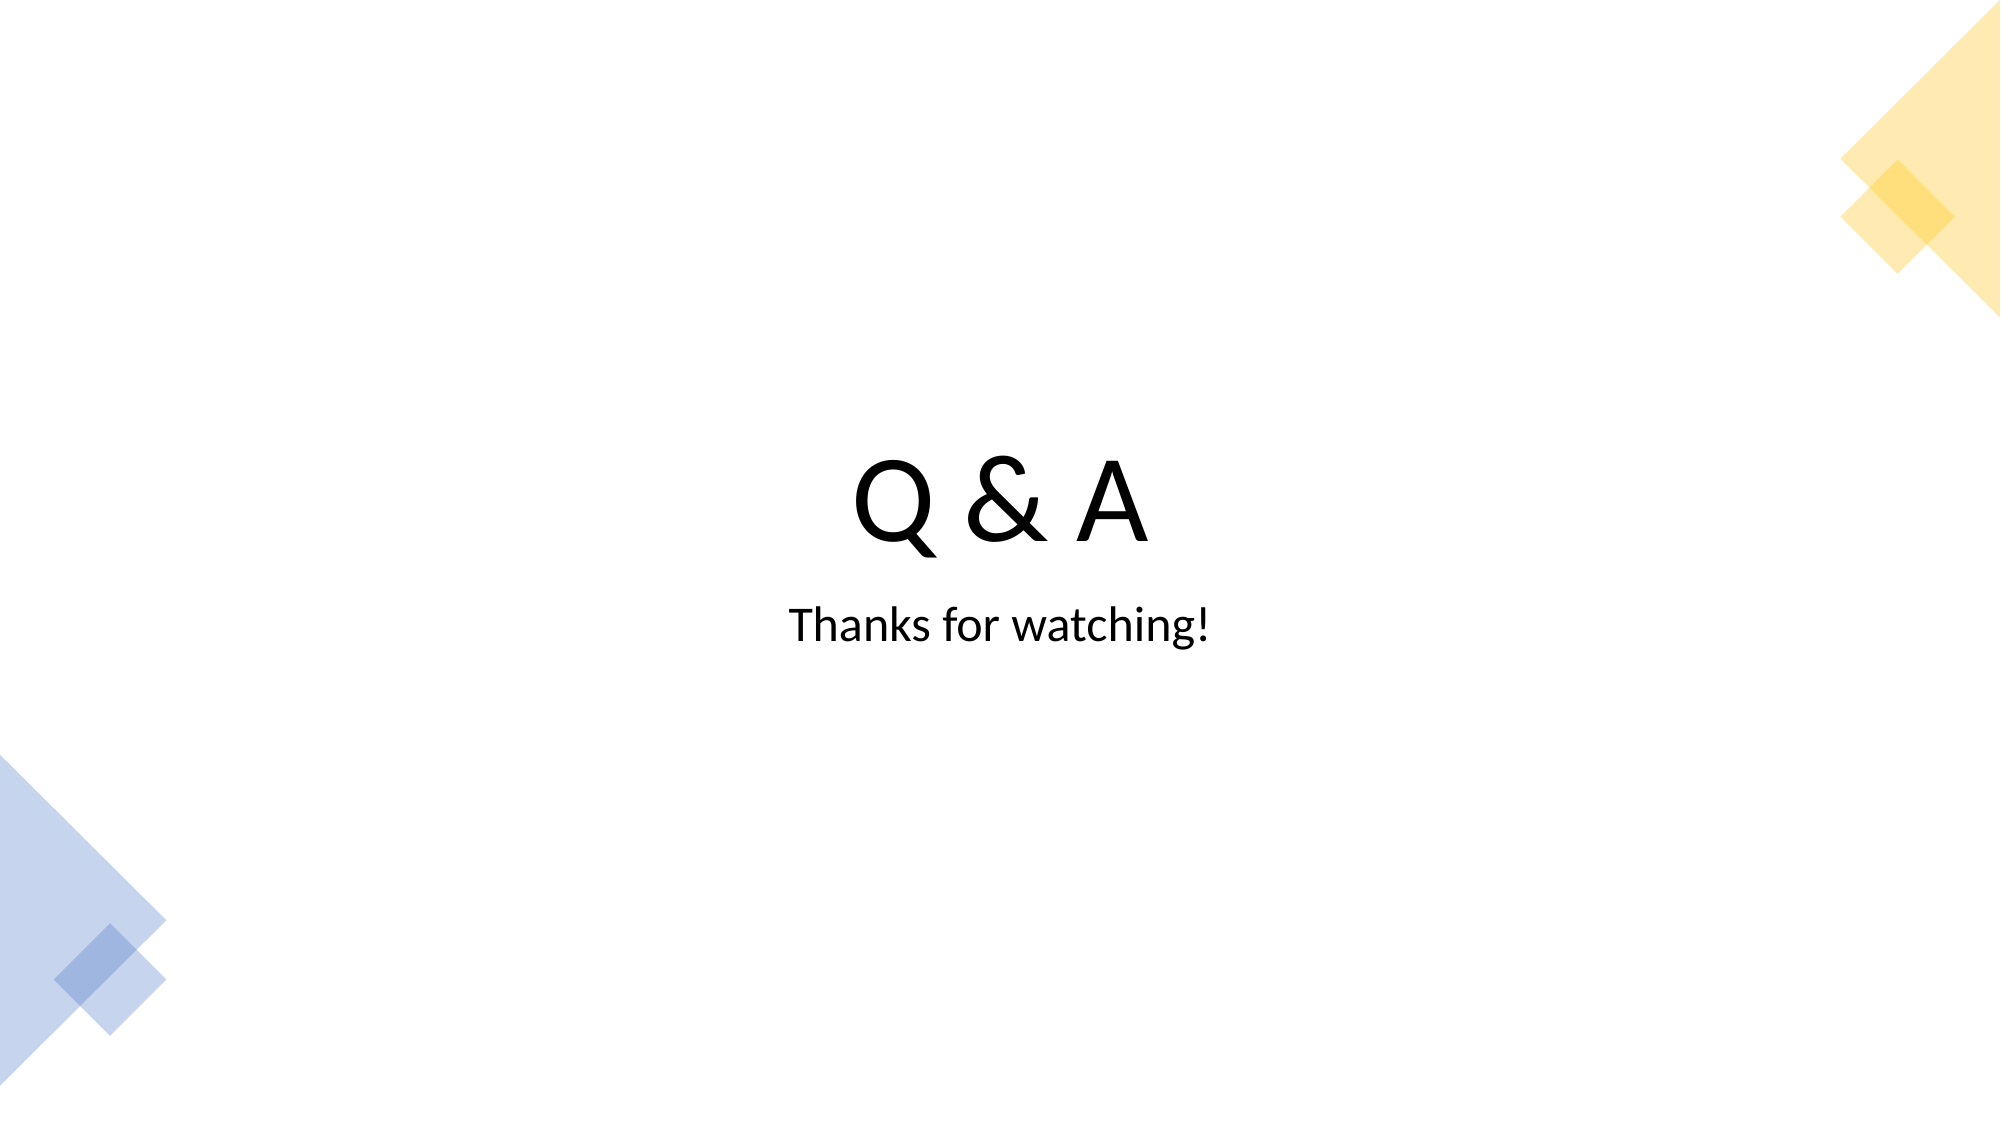

# Q & A
Thanks for watching!